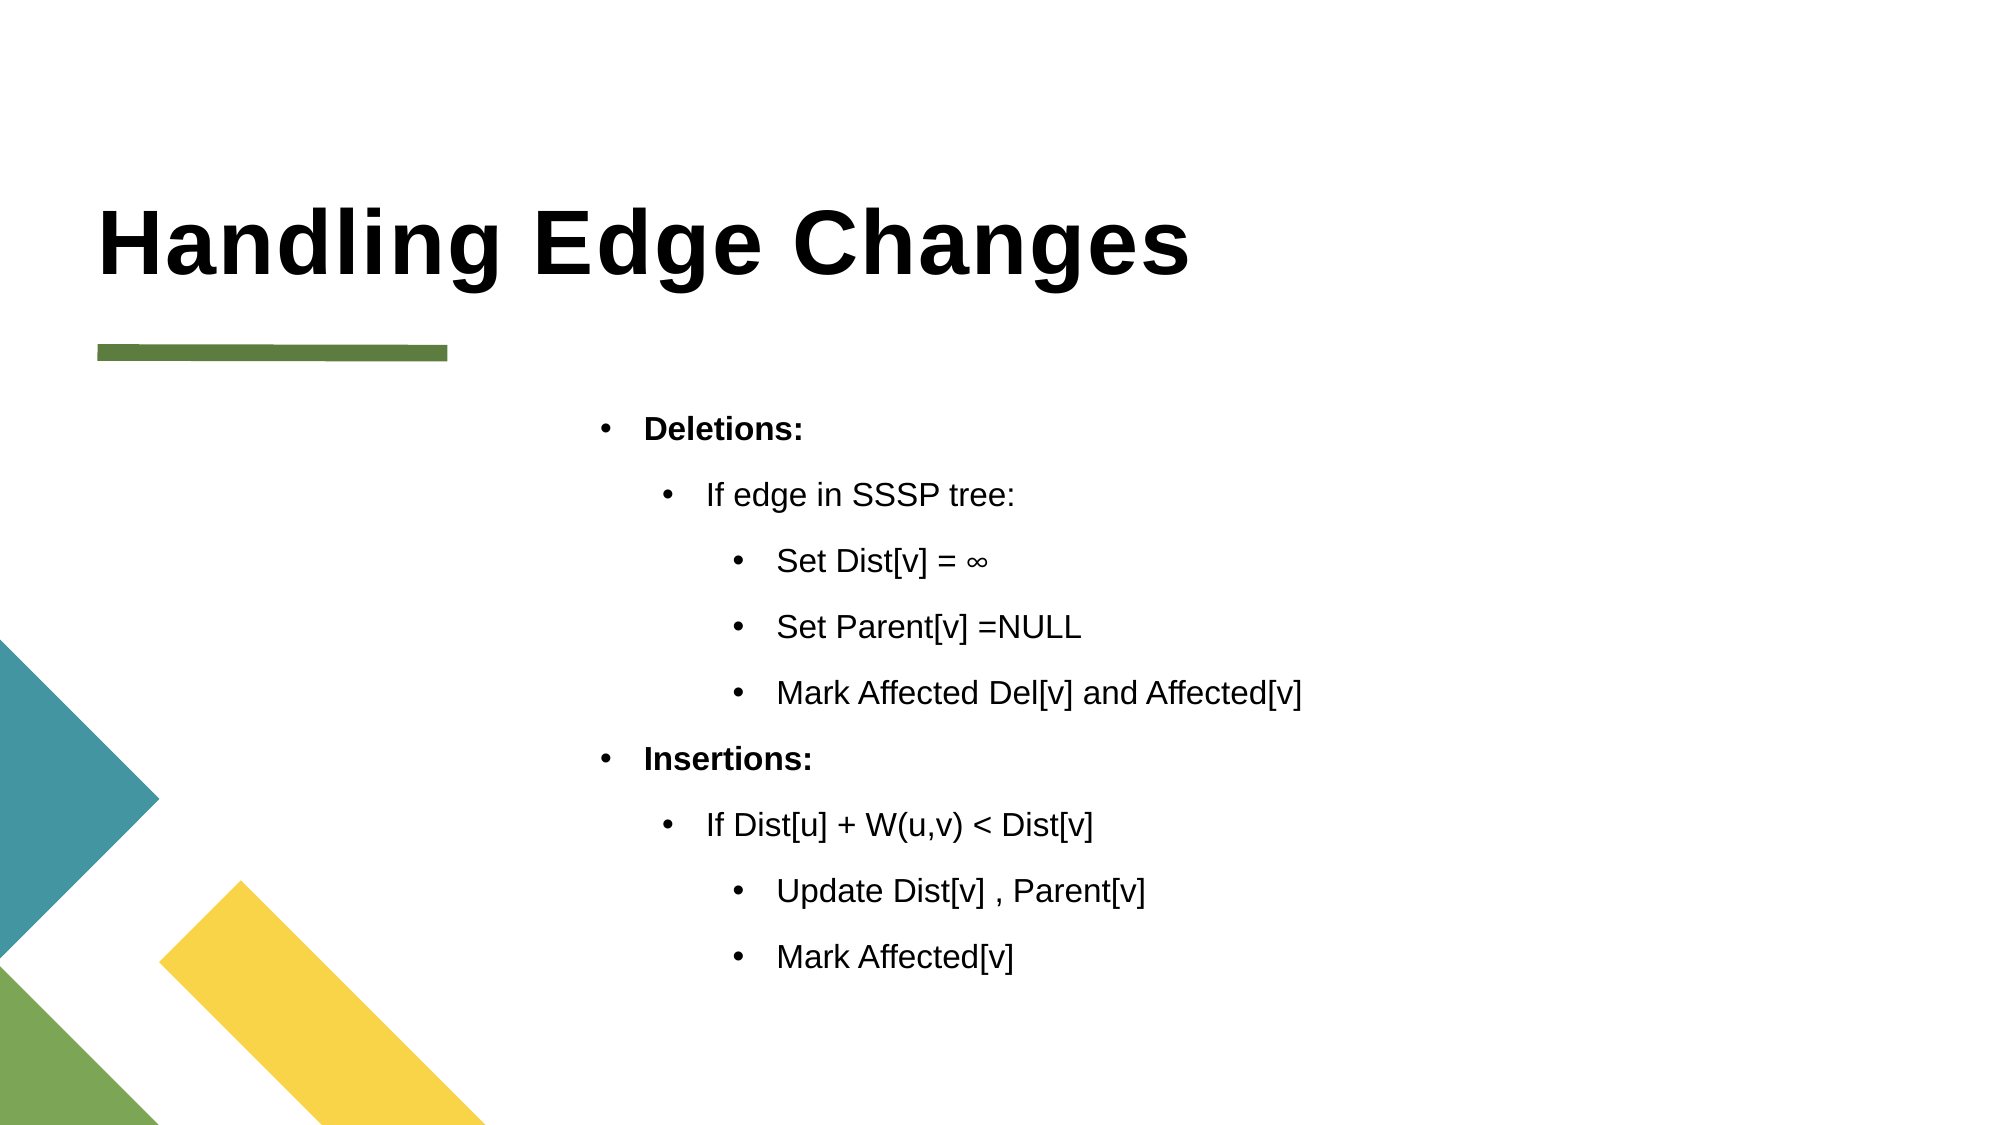

# Handling Edge Changes
Deletions:
If edge in SSSP tree:
Set Dist[v] = ∞
Set Parent[v] =NULL
Mark Affected Del[v] and Affected[v]
Insertions:
If Dist[u] + W(u,v) < Dist[v]
Update Dist[v] , Parent[v]
Mark Affected[v]